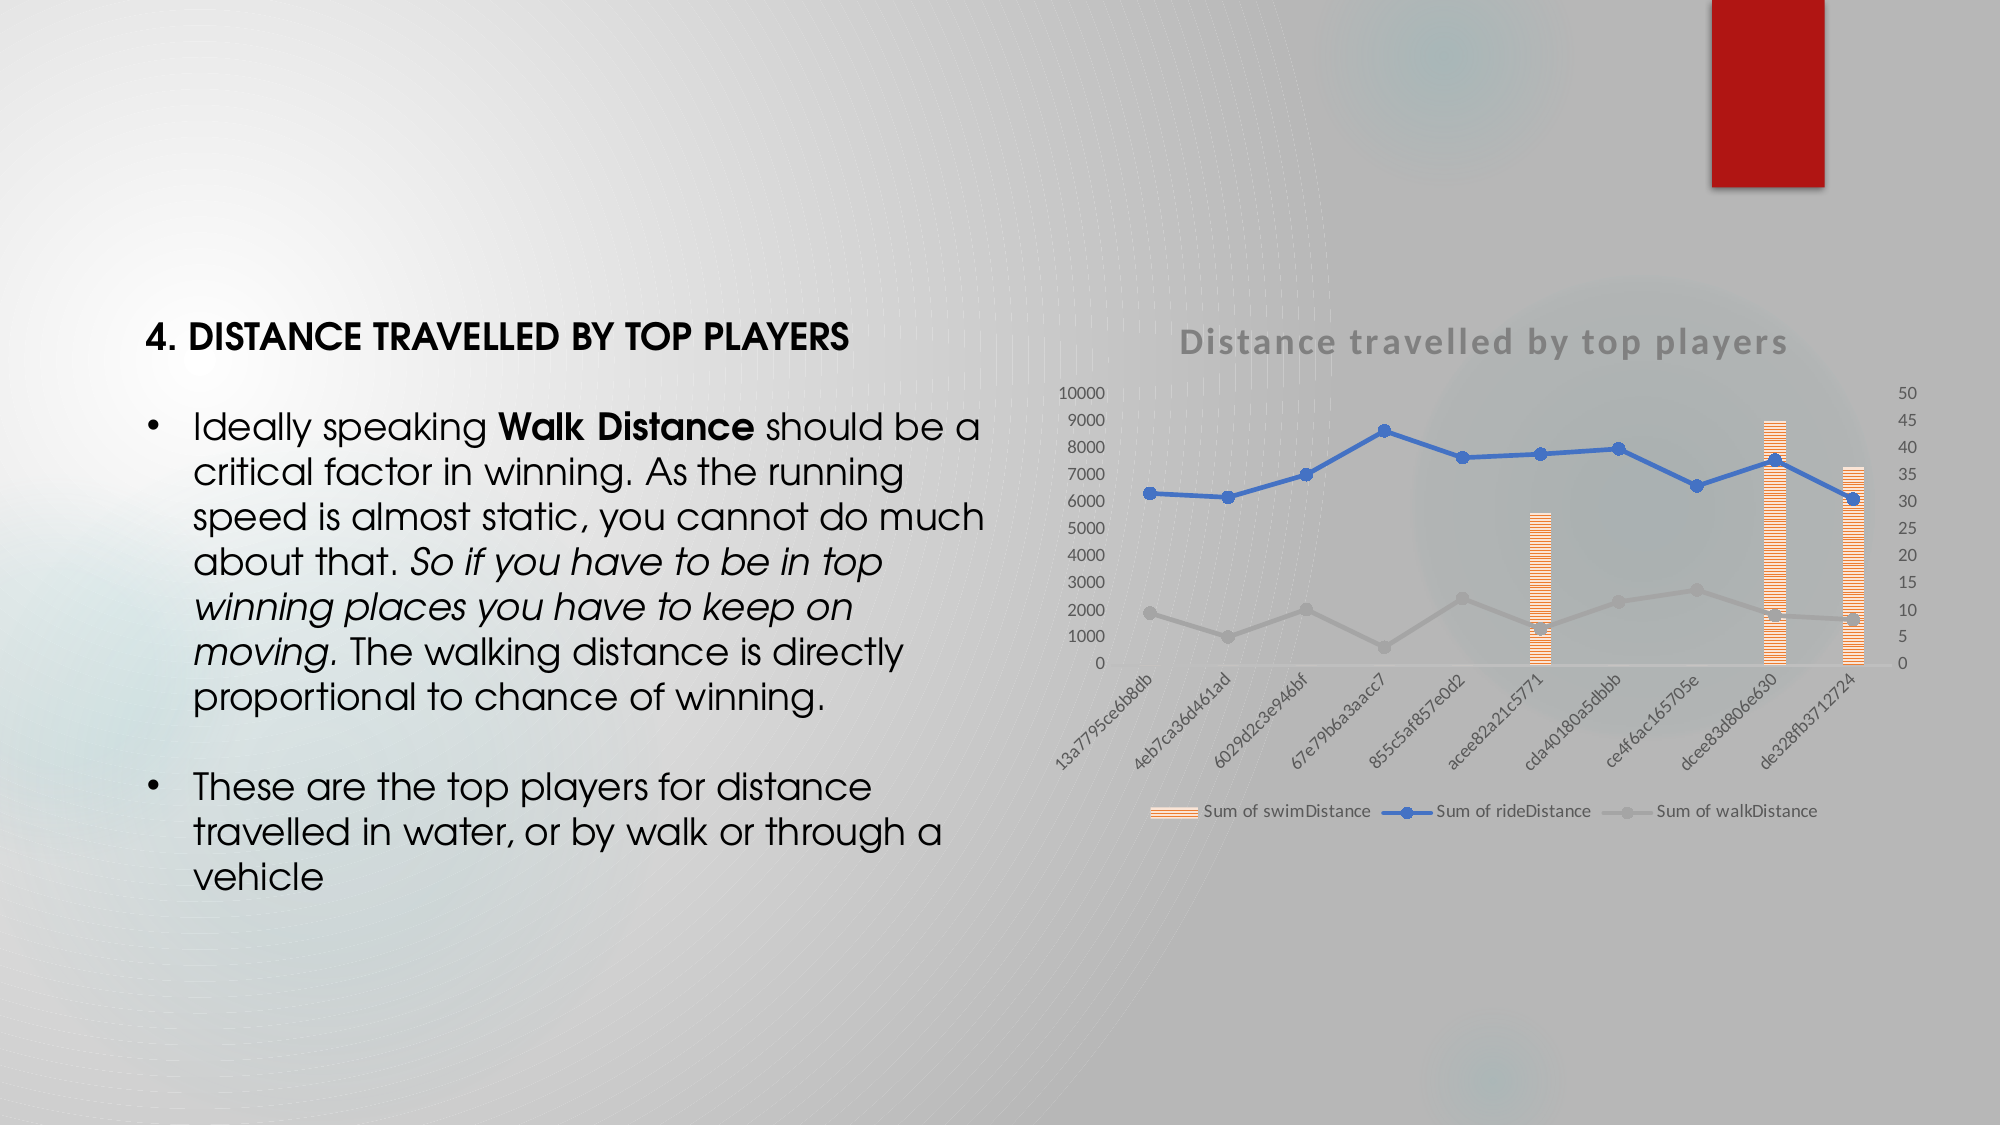

### Chart: Distance travelled by top players

| Category | Sum of swimDistance | Sum of rideDistance | Sum of walkDistance |
|---|---|---|---|
| 13a7795ce6b8db | 0.0 | 6363.0 | 1930.0 |
| 4eb7ca36d461ad | 0.0 | 6217.0 | 1044.0 |
| 6029d2c3e946bf | 0.0 | 7055.0 | 2065.0 |
| 67e79b6a3aacc7 | 0.0 | 8677.0 | 664.9 |
| 855c5af857e0d2 | 0.0 | 7684.0 | 2473.0 |
| acee82a21c5771 | 28.27 | 7818.0 | 1348.0 |
| cda40180a5dbbb | 0.0 | 8012.0 | 2346.0 |
| ce4f6ac165705e | 0.0 | 6639.0 | 2784.0 |
| dcee83d806e630 | 45.31 | 7595.0 | 1841.0 |
| de328fb3712724 | 36.63 | 6153.0 | 1686.0 |
4. DISTANCE TRAVELLED BY TOP PLAYERS

Ideally speaking Walk Distance should be a critical factor in winning. As the running speed is almost static, you cannot do much about that. So if you have to be in top winning places you have to keep on moving. The walking distance is directly proportional to chance of winning.

These are the top players for distance travelled in water, or by walk or through a vehicle